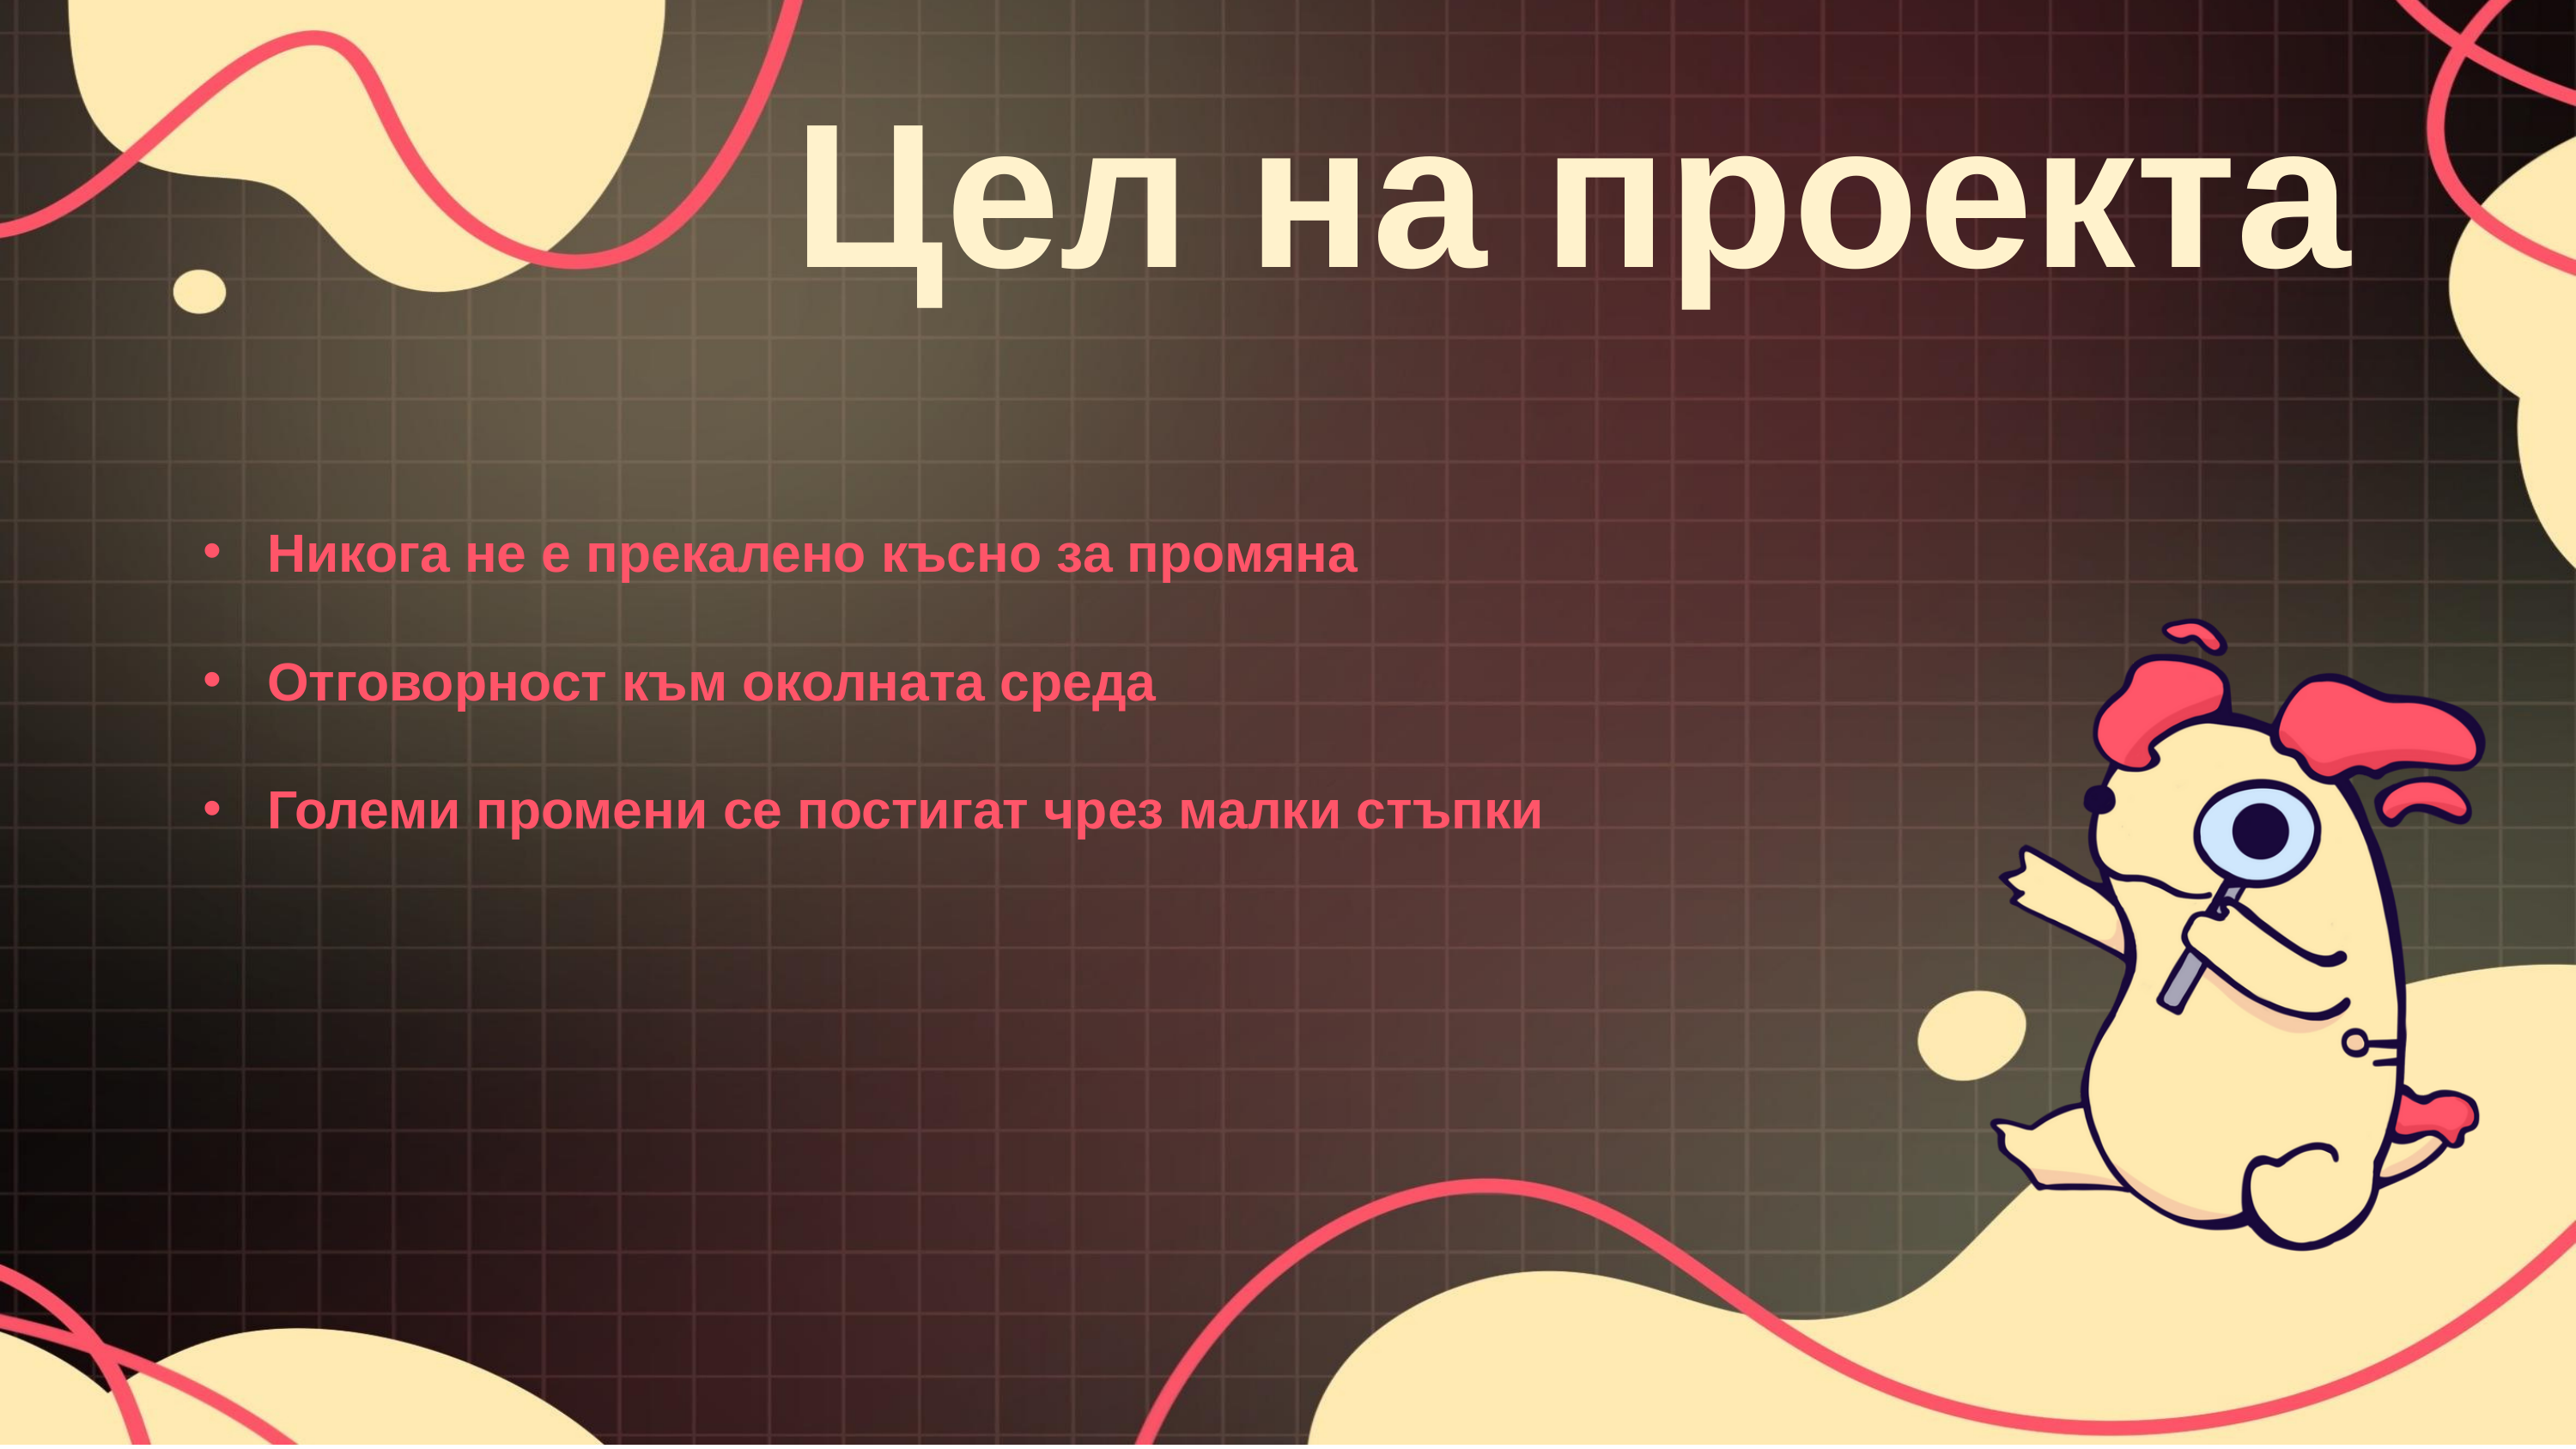

Цел на проекта
Никога не е прекалено късно за промяна

Отговорност към околната среда

Големи промени се постигат чрез малки стъпки